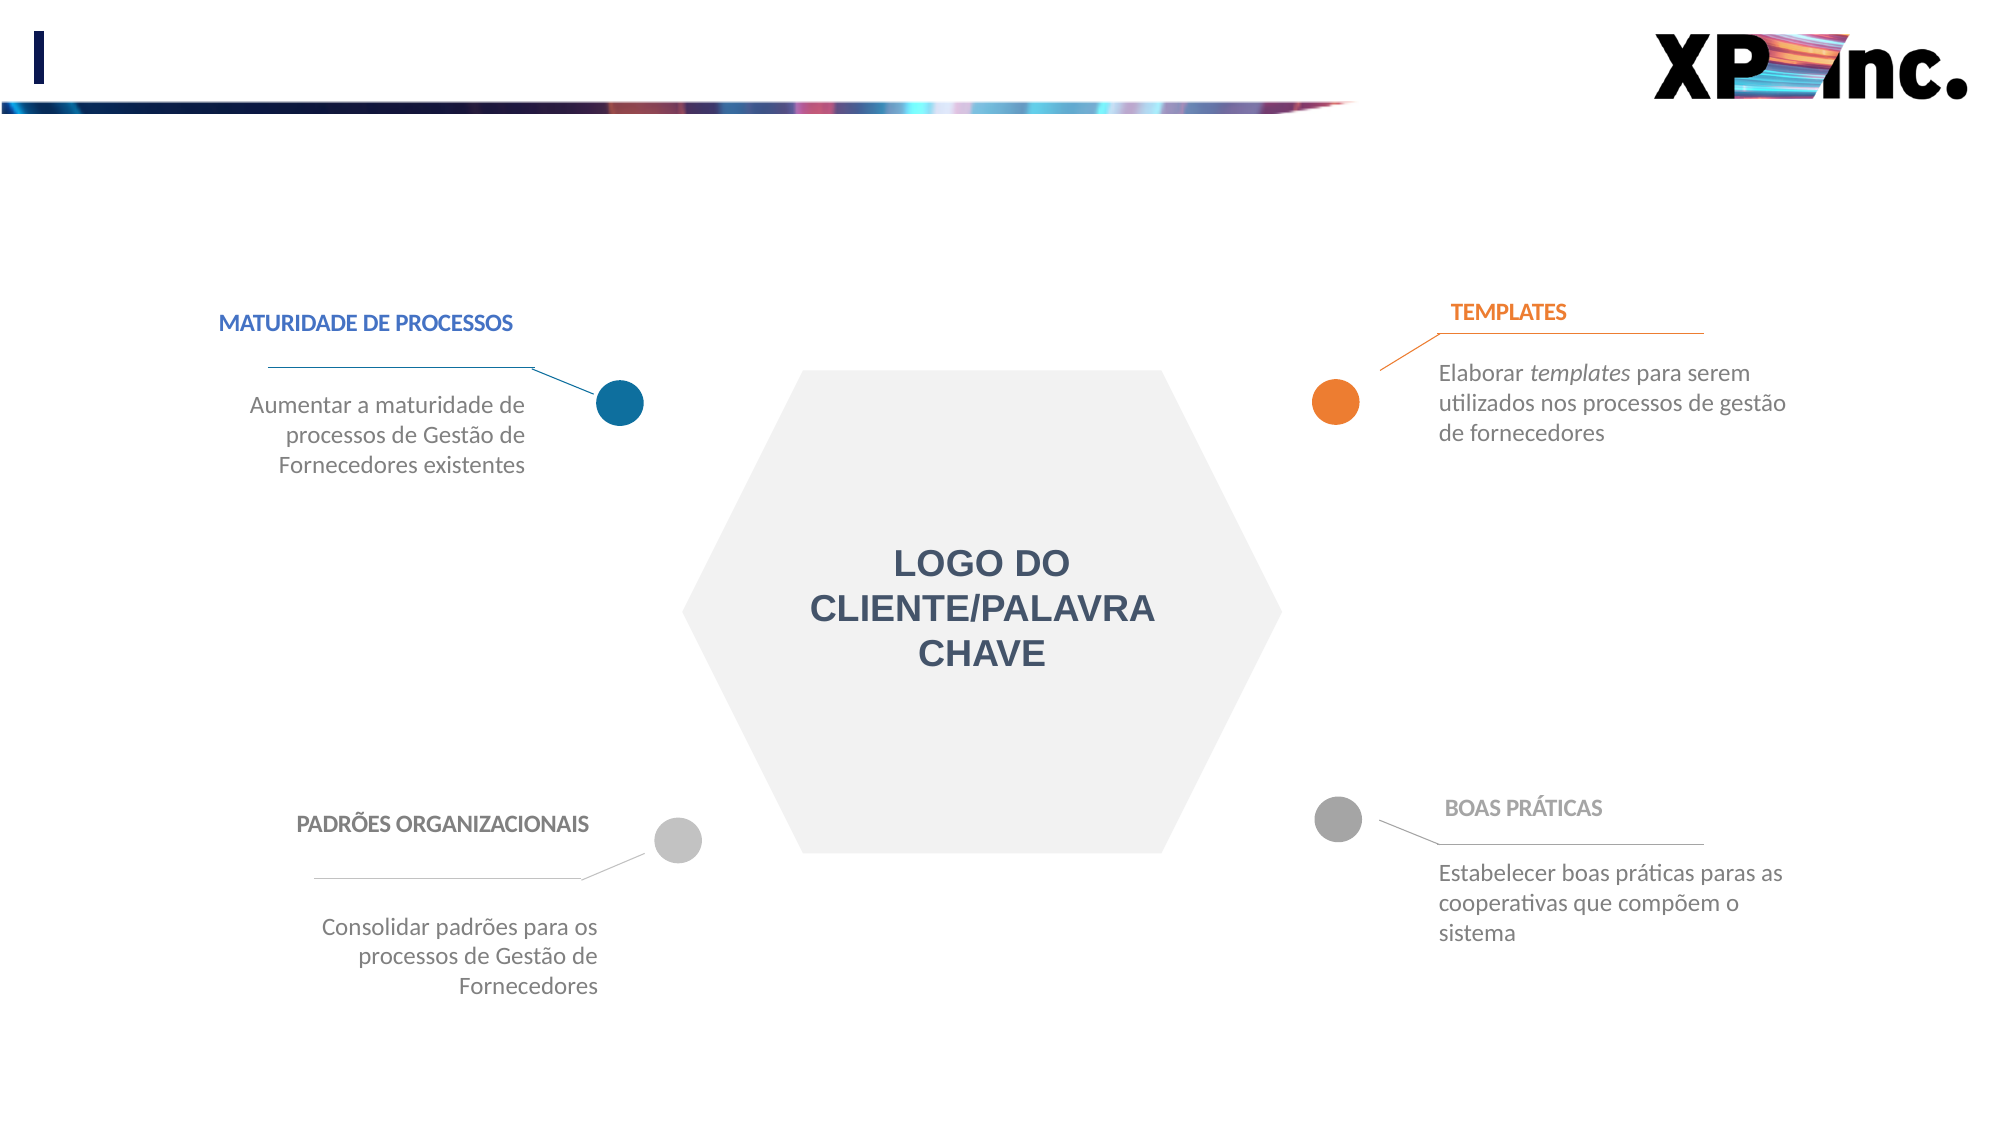

#

TEMPLATES
MATURIDADE DE PROCESSOS
Elaborar templates para serem utilizados nos processos de gestão de fornecedores

Aumentar a maturidade de processos de Gestão de Fornecedores existentes
LOGO DO CLIENTE/PALAVRA CHAVE
BOAS PRÁTICAS

PADRÕES ORGANIZACIONAIS

Estabelecer boas práticas paras as cooperativas que compõem o sistema

Consolidar padrões para os processos de Gestão de Fornecedores